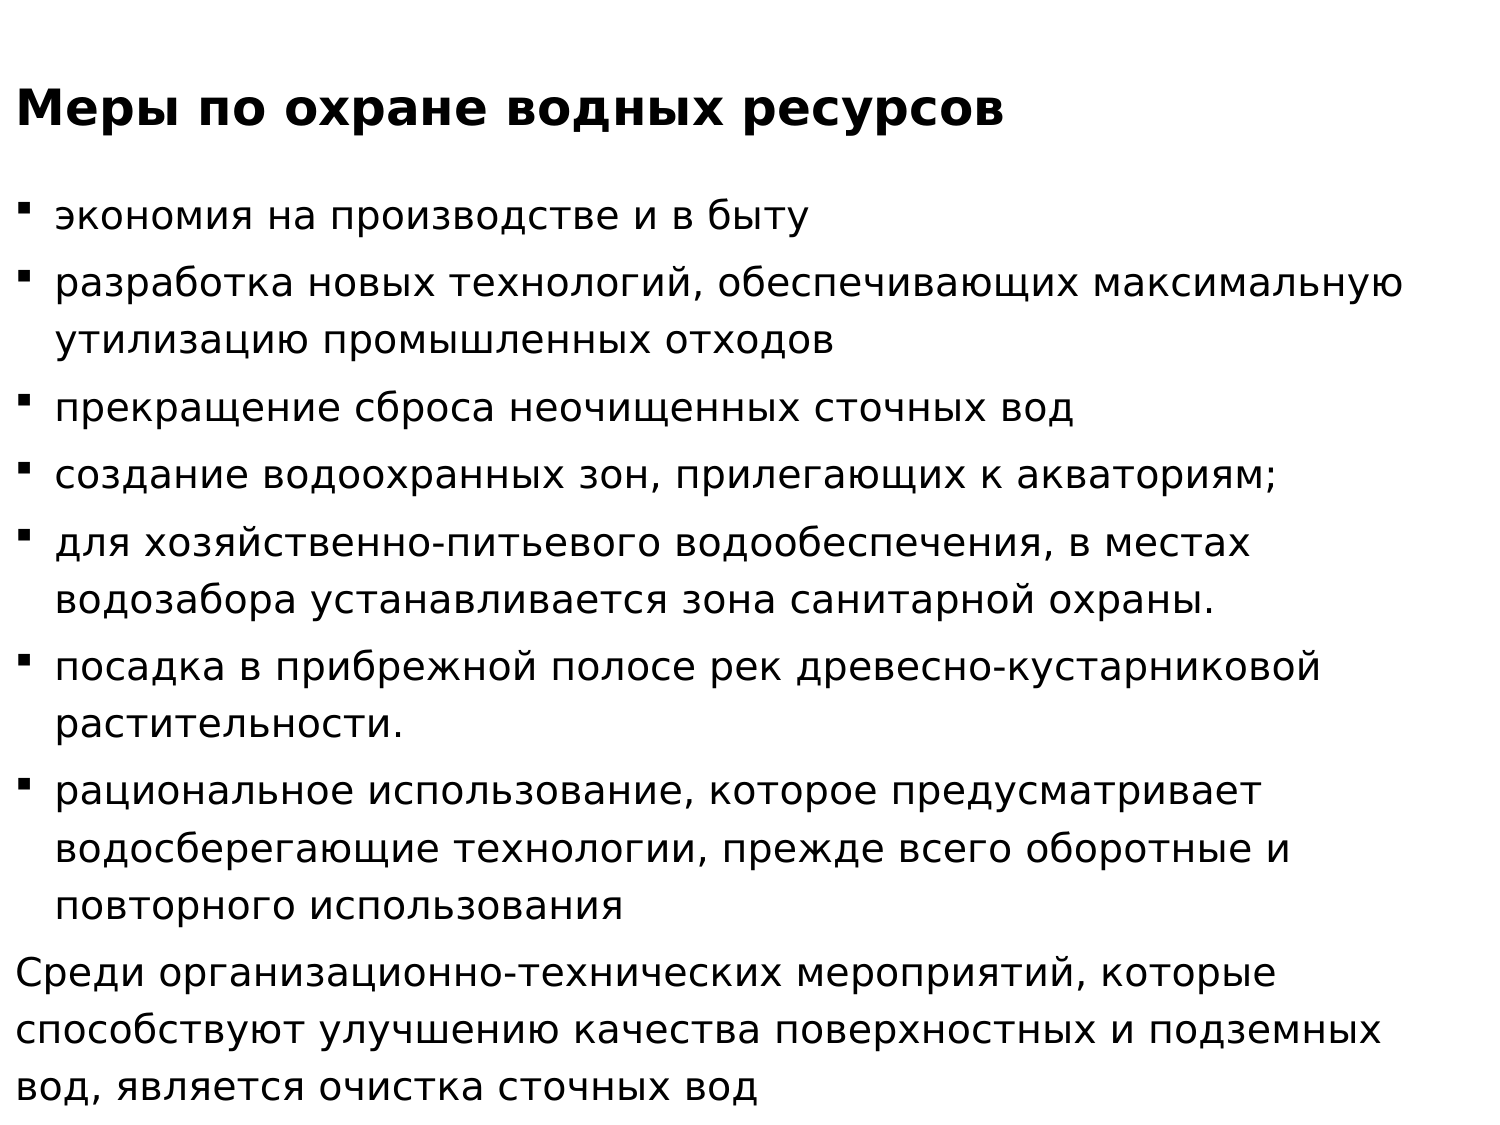

# Меры по охране водных ресурсов
экономия на производстве и в быту
разработка новых технологий, обеспечивающих максимальную  утилизацию промышленных отходов
прекращение сброса неочищенных сточных вод
создание водоохранных зон, прилегающих к акваториям;
для хозяйственно-питьевого водообеспечения, в местах   водозабора устанавливается зона санитарной охраны.
посадка в прибрежной полосе рек древесно-кустарниковой растительности.
рациональное использование, которое предусматривает водосберегающие технологии, прежде всего оборотные и повторного использования
Среди организационно-технических мероприятий, которые способствуют улучшению качества поверхностных и подземных вод, является очистка сточных вод